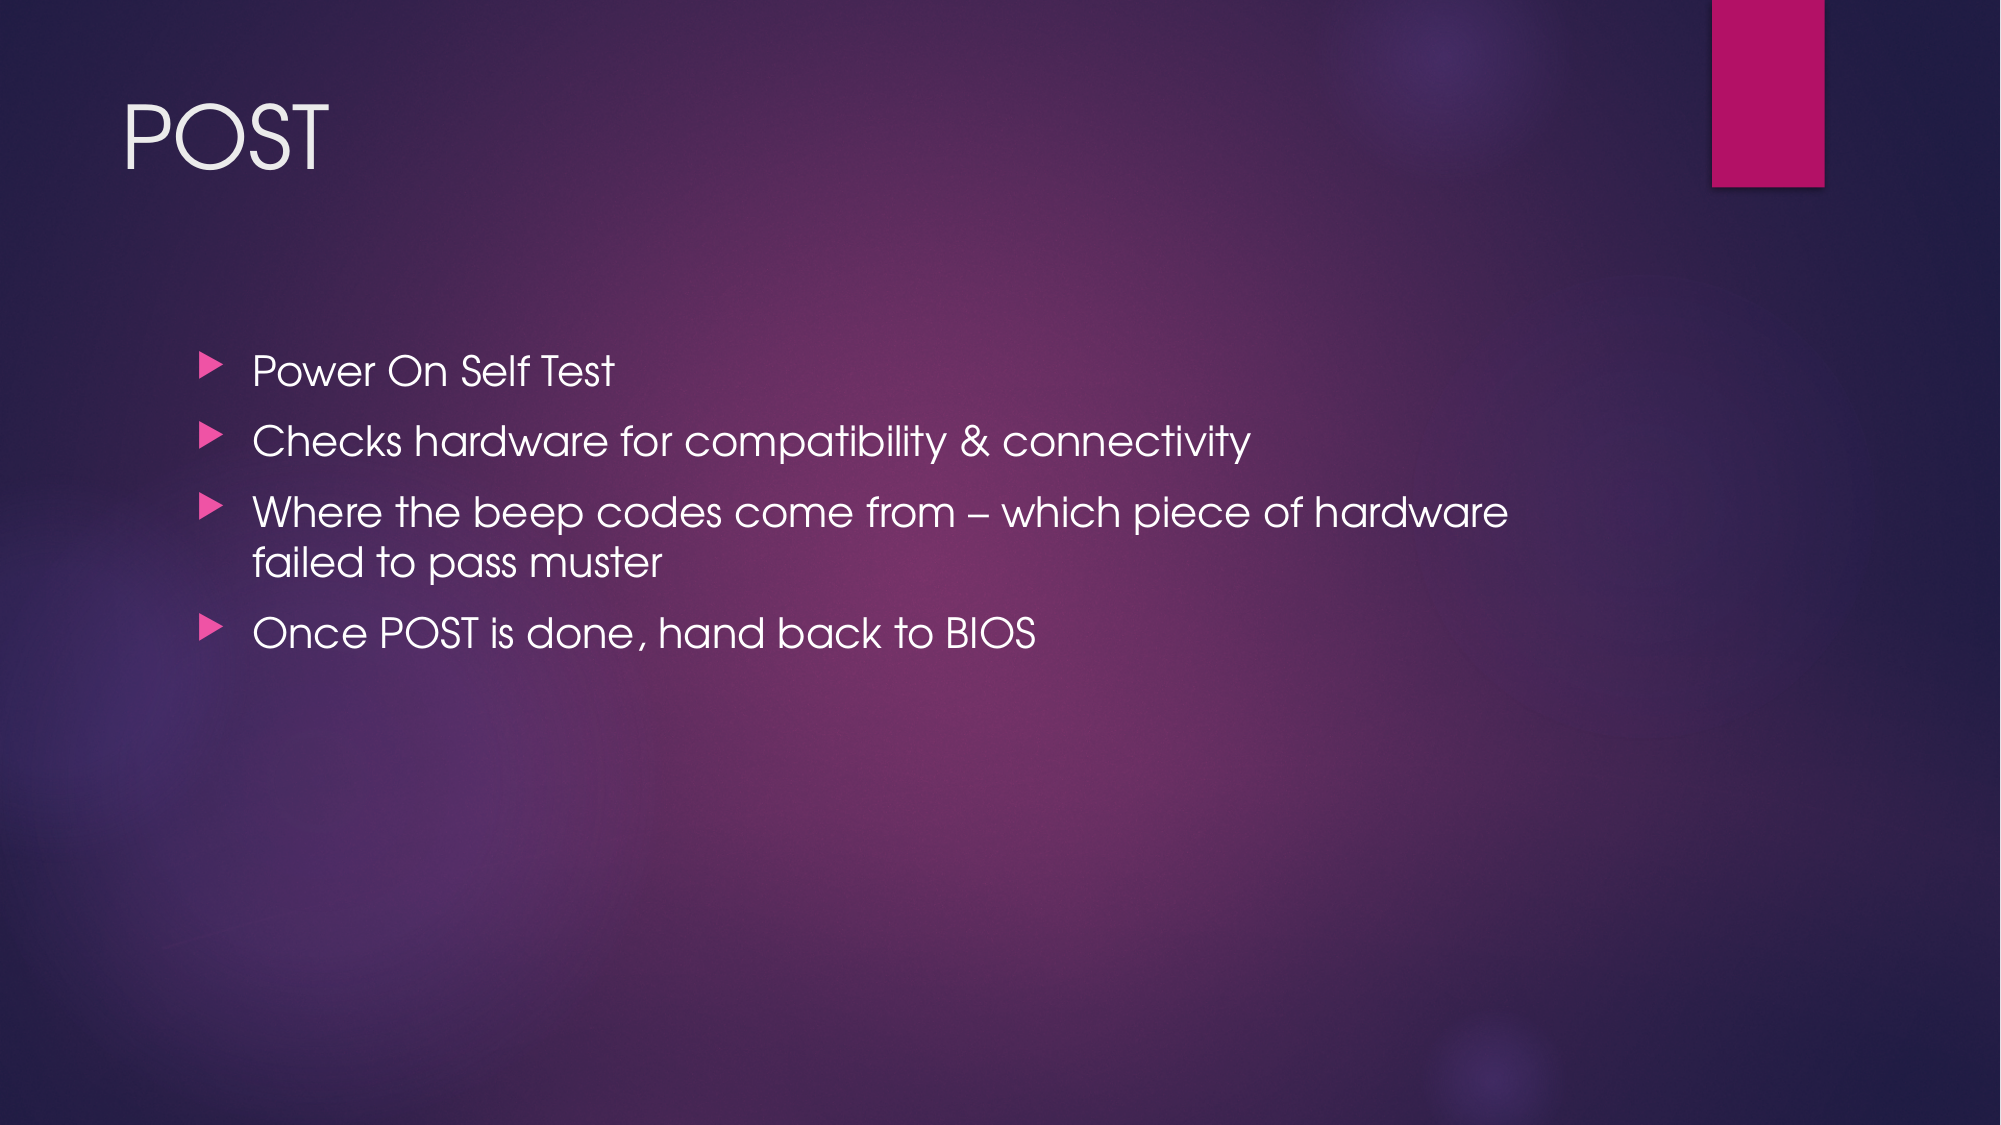

# POST
Power On Self Test
Checks hardware for compatibility & connectivity
Where the beep codes come from – which piece of hardware failed to pass muster
Once POST is done, hand back to BIOS